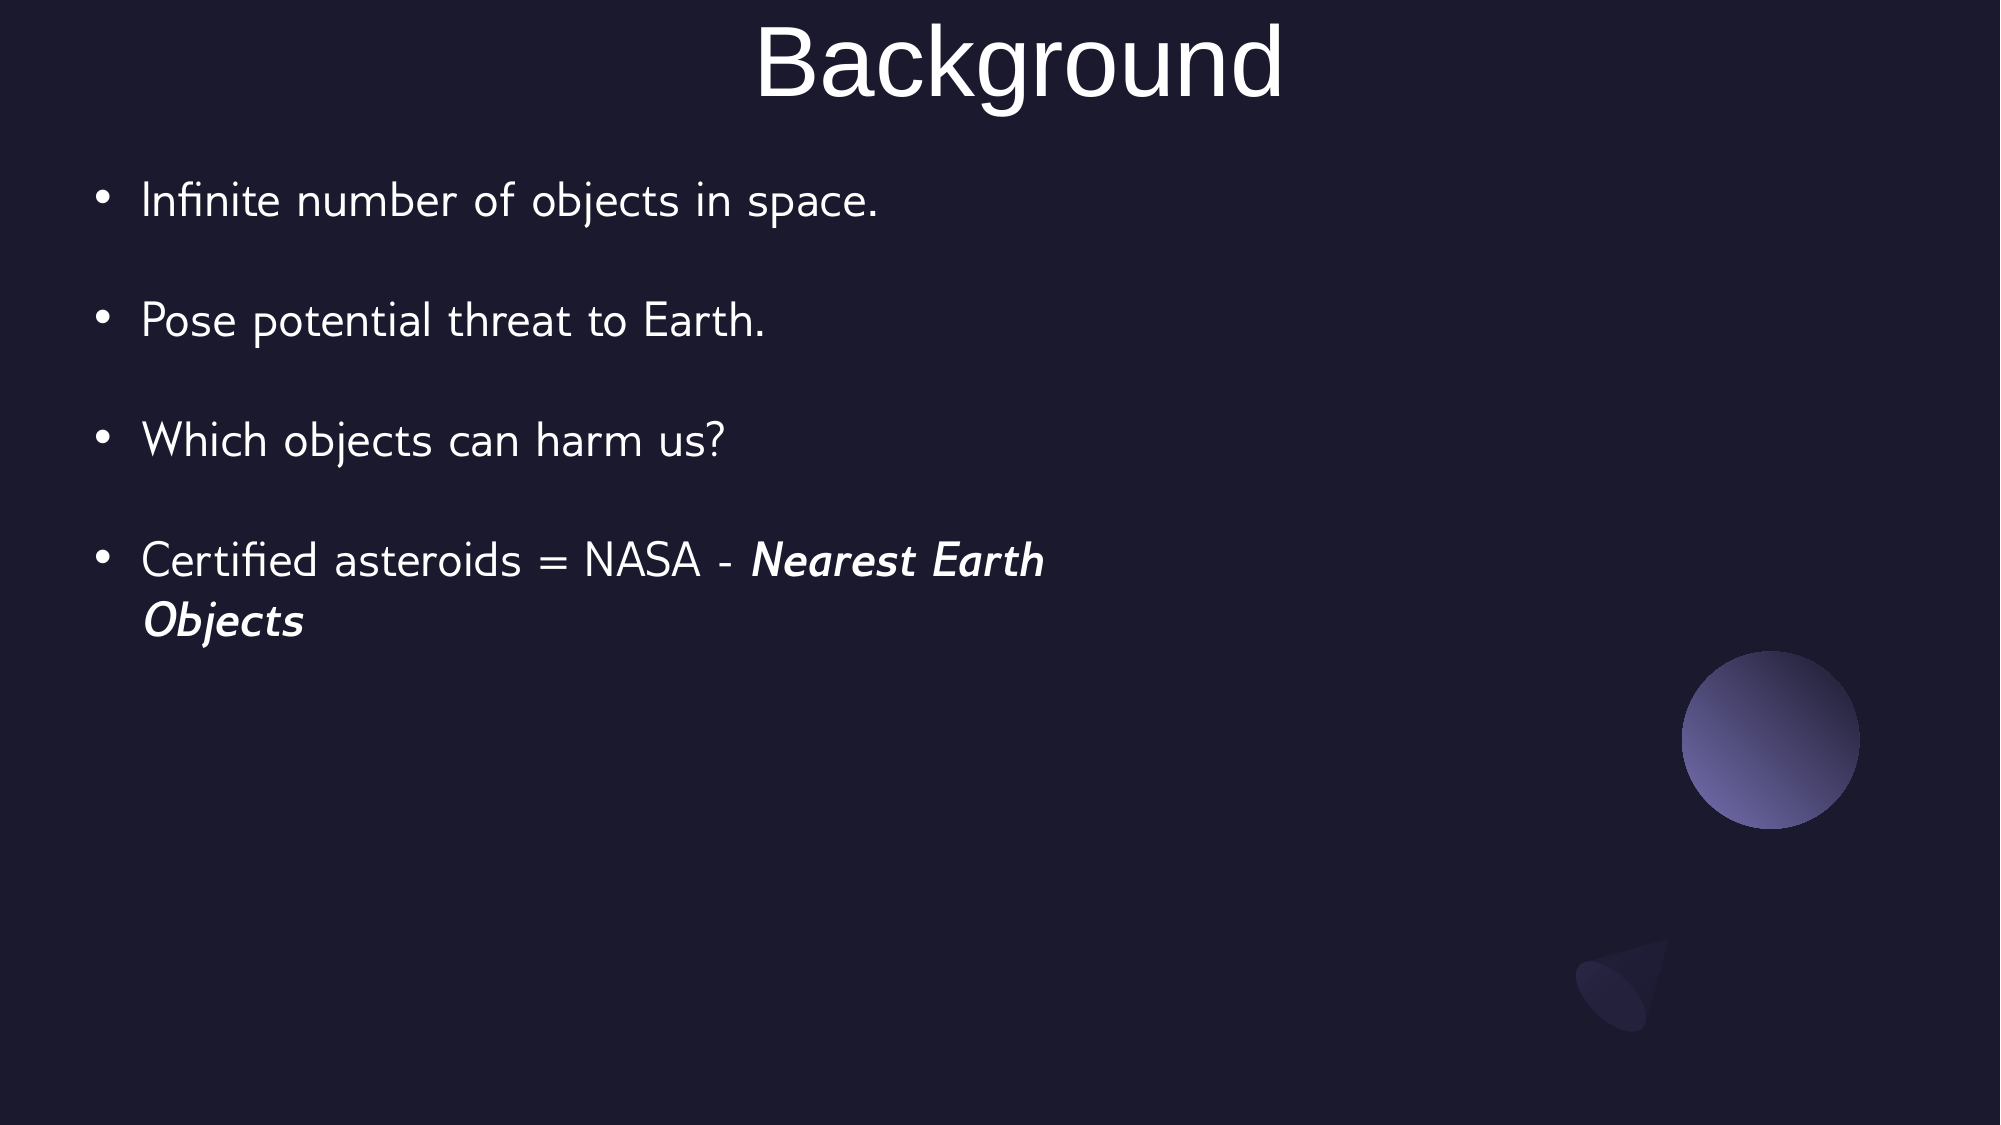

Background

Infinite number of objects in space.

Pose potential threat to Earth.

Which objects can harm us?

Certified asteroids = NASA - Nearest Earth Objects